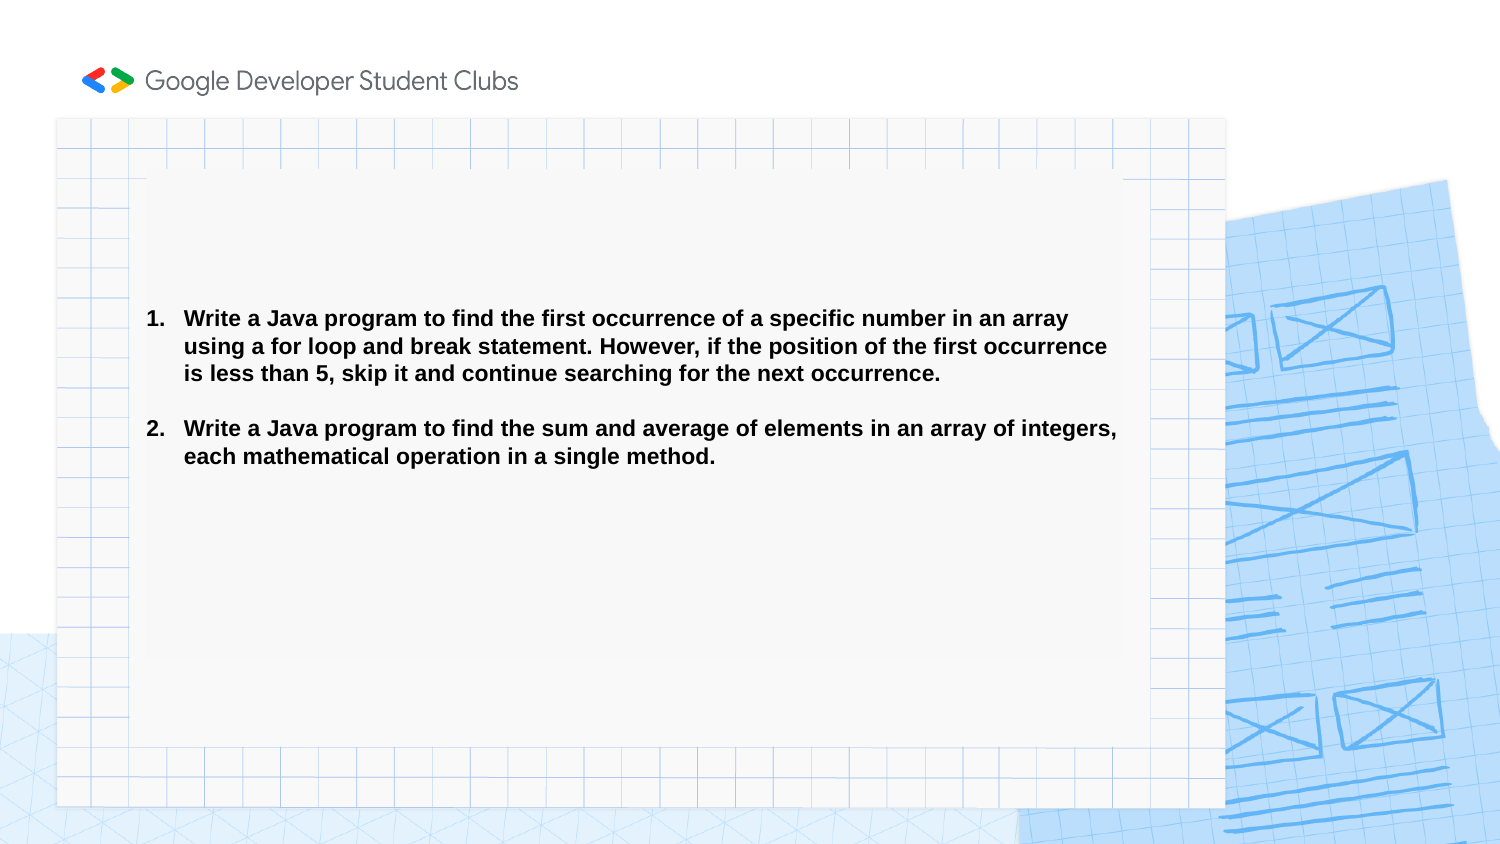

TASKS

Write a Java program to find the first occurrence of a specific number in an array using a for loop and break statement. However, if the position of the first occurrence is less than 5, skip it and continue searching for the next occurrence.

Write a Java program to find the sum and average of elements in an array of integers, each mathematical operation in a single method.